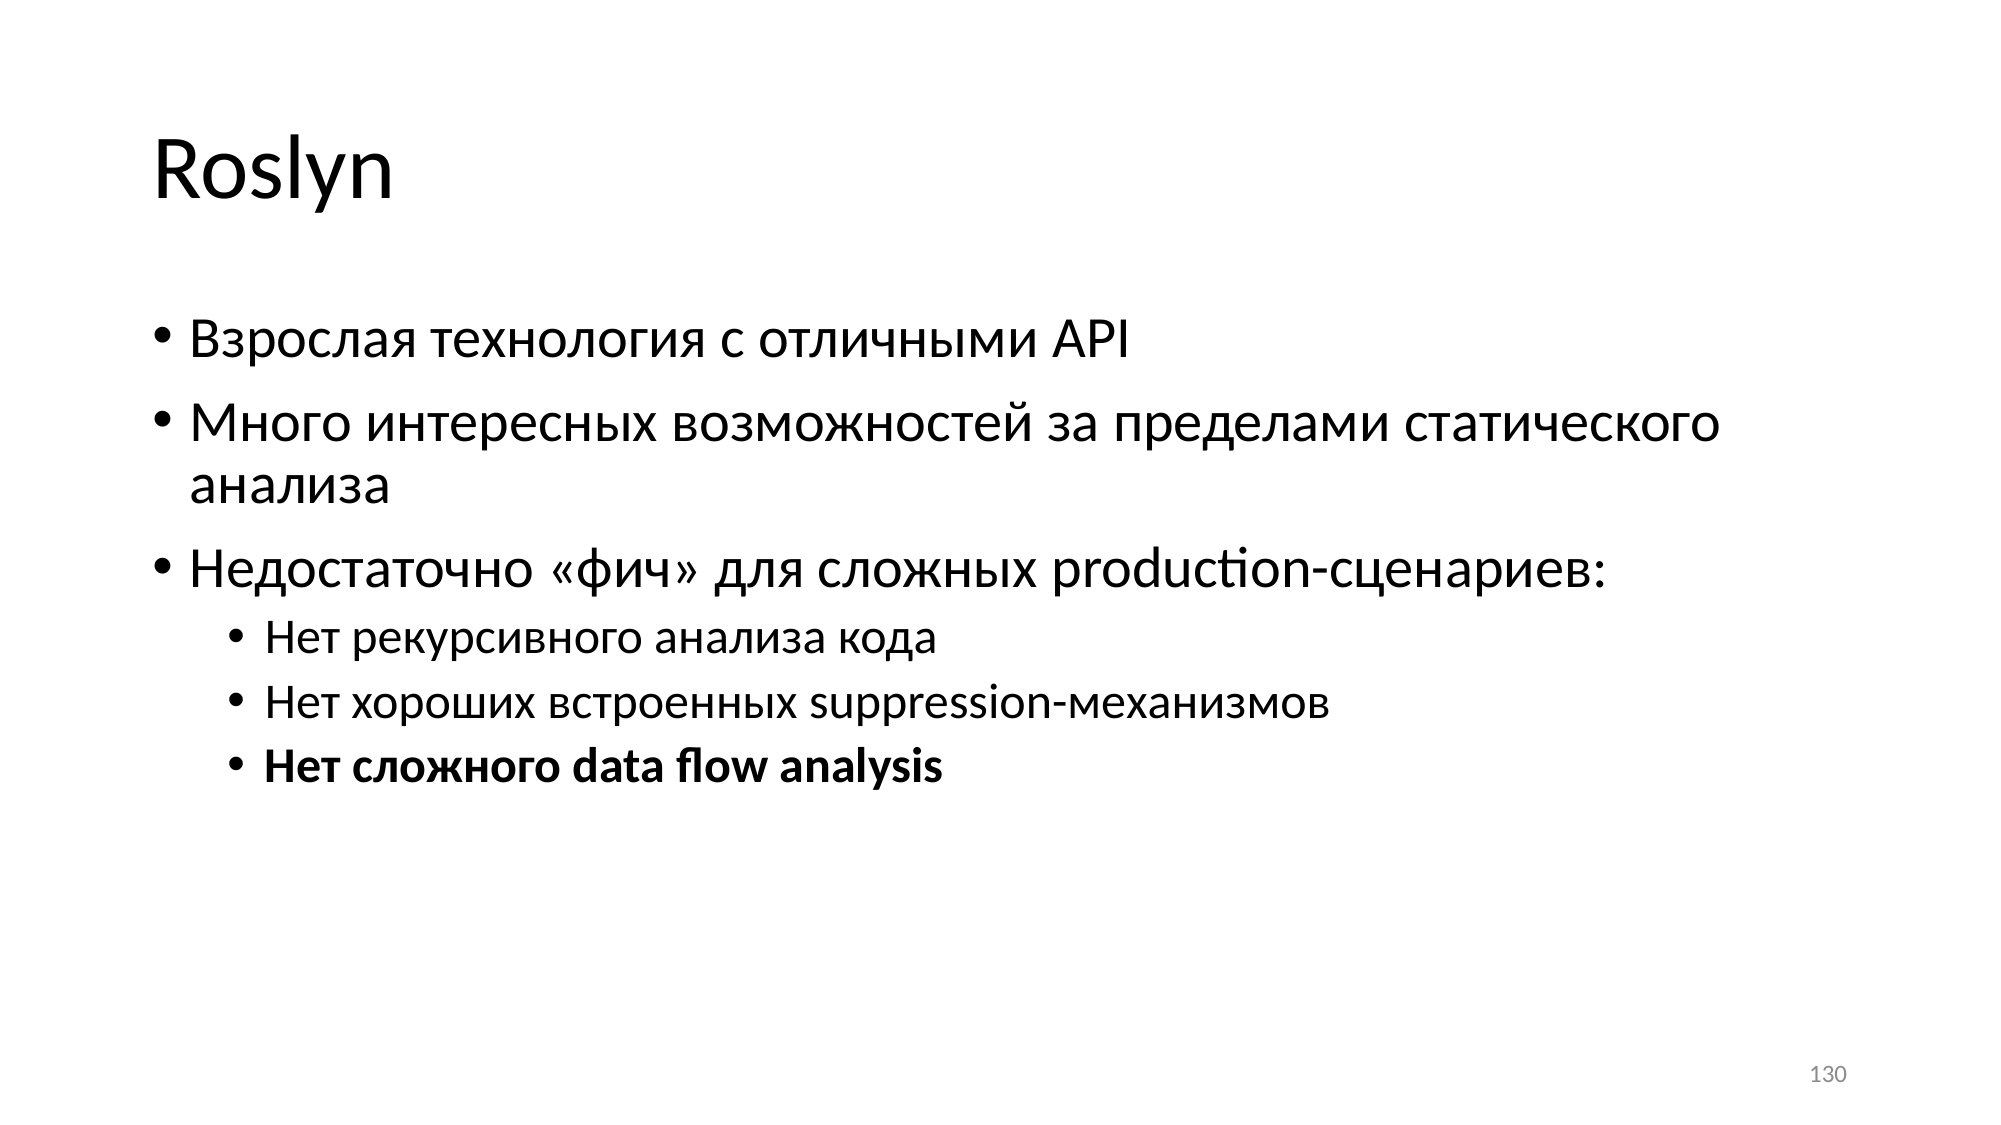

# Roslyn
Взрослая технология с отличными API
Много интересных возможностей за пределами статического анализа
Недостаточно «фич» для сложных production-сценариев:
Нет рекурсивного анализа кода
Нет хороших встроенных suppression-механизмов
Нет сложного data flow analysis

130